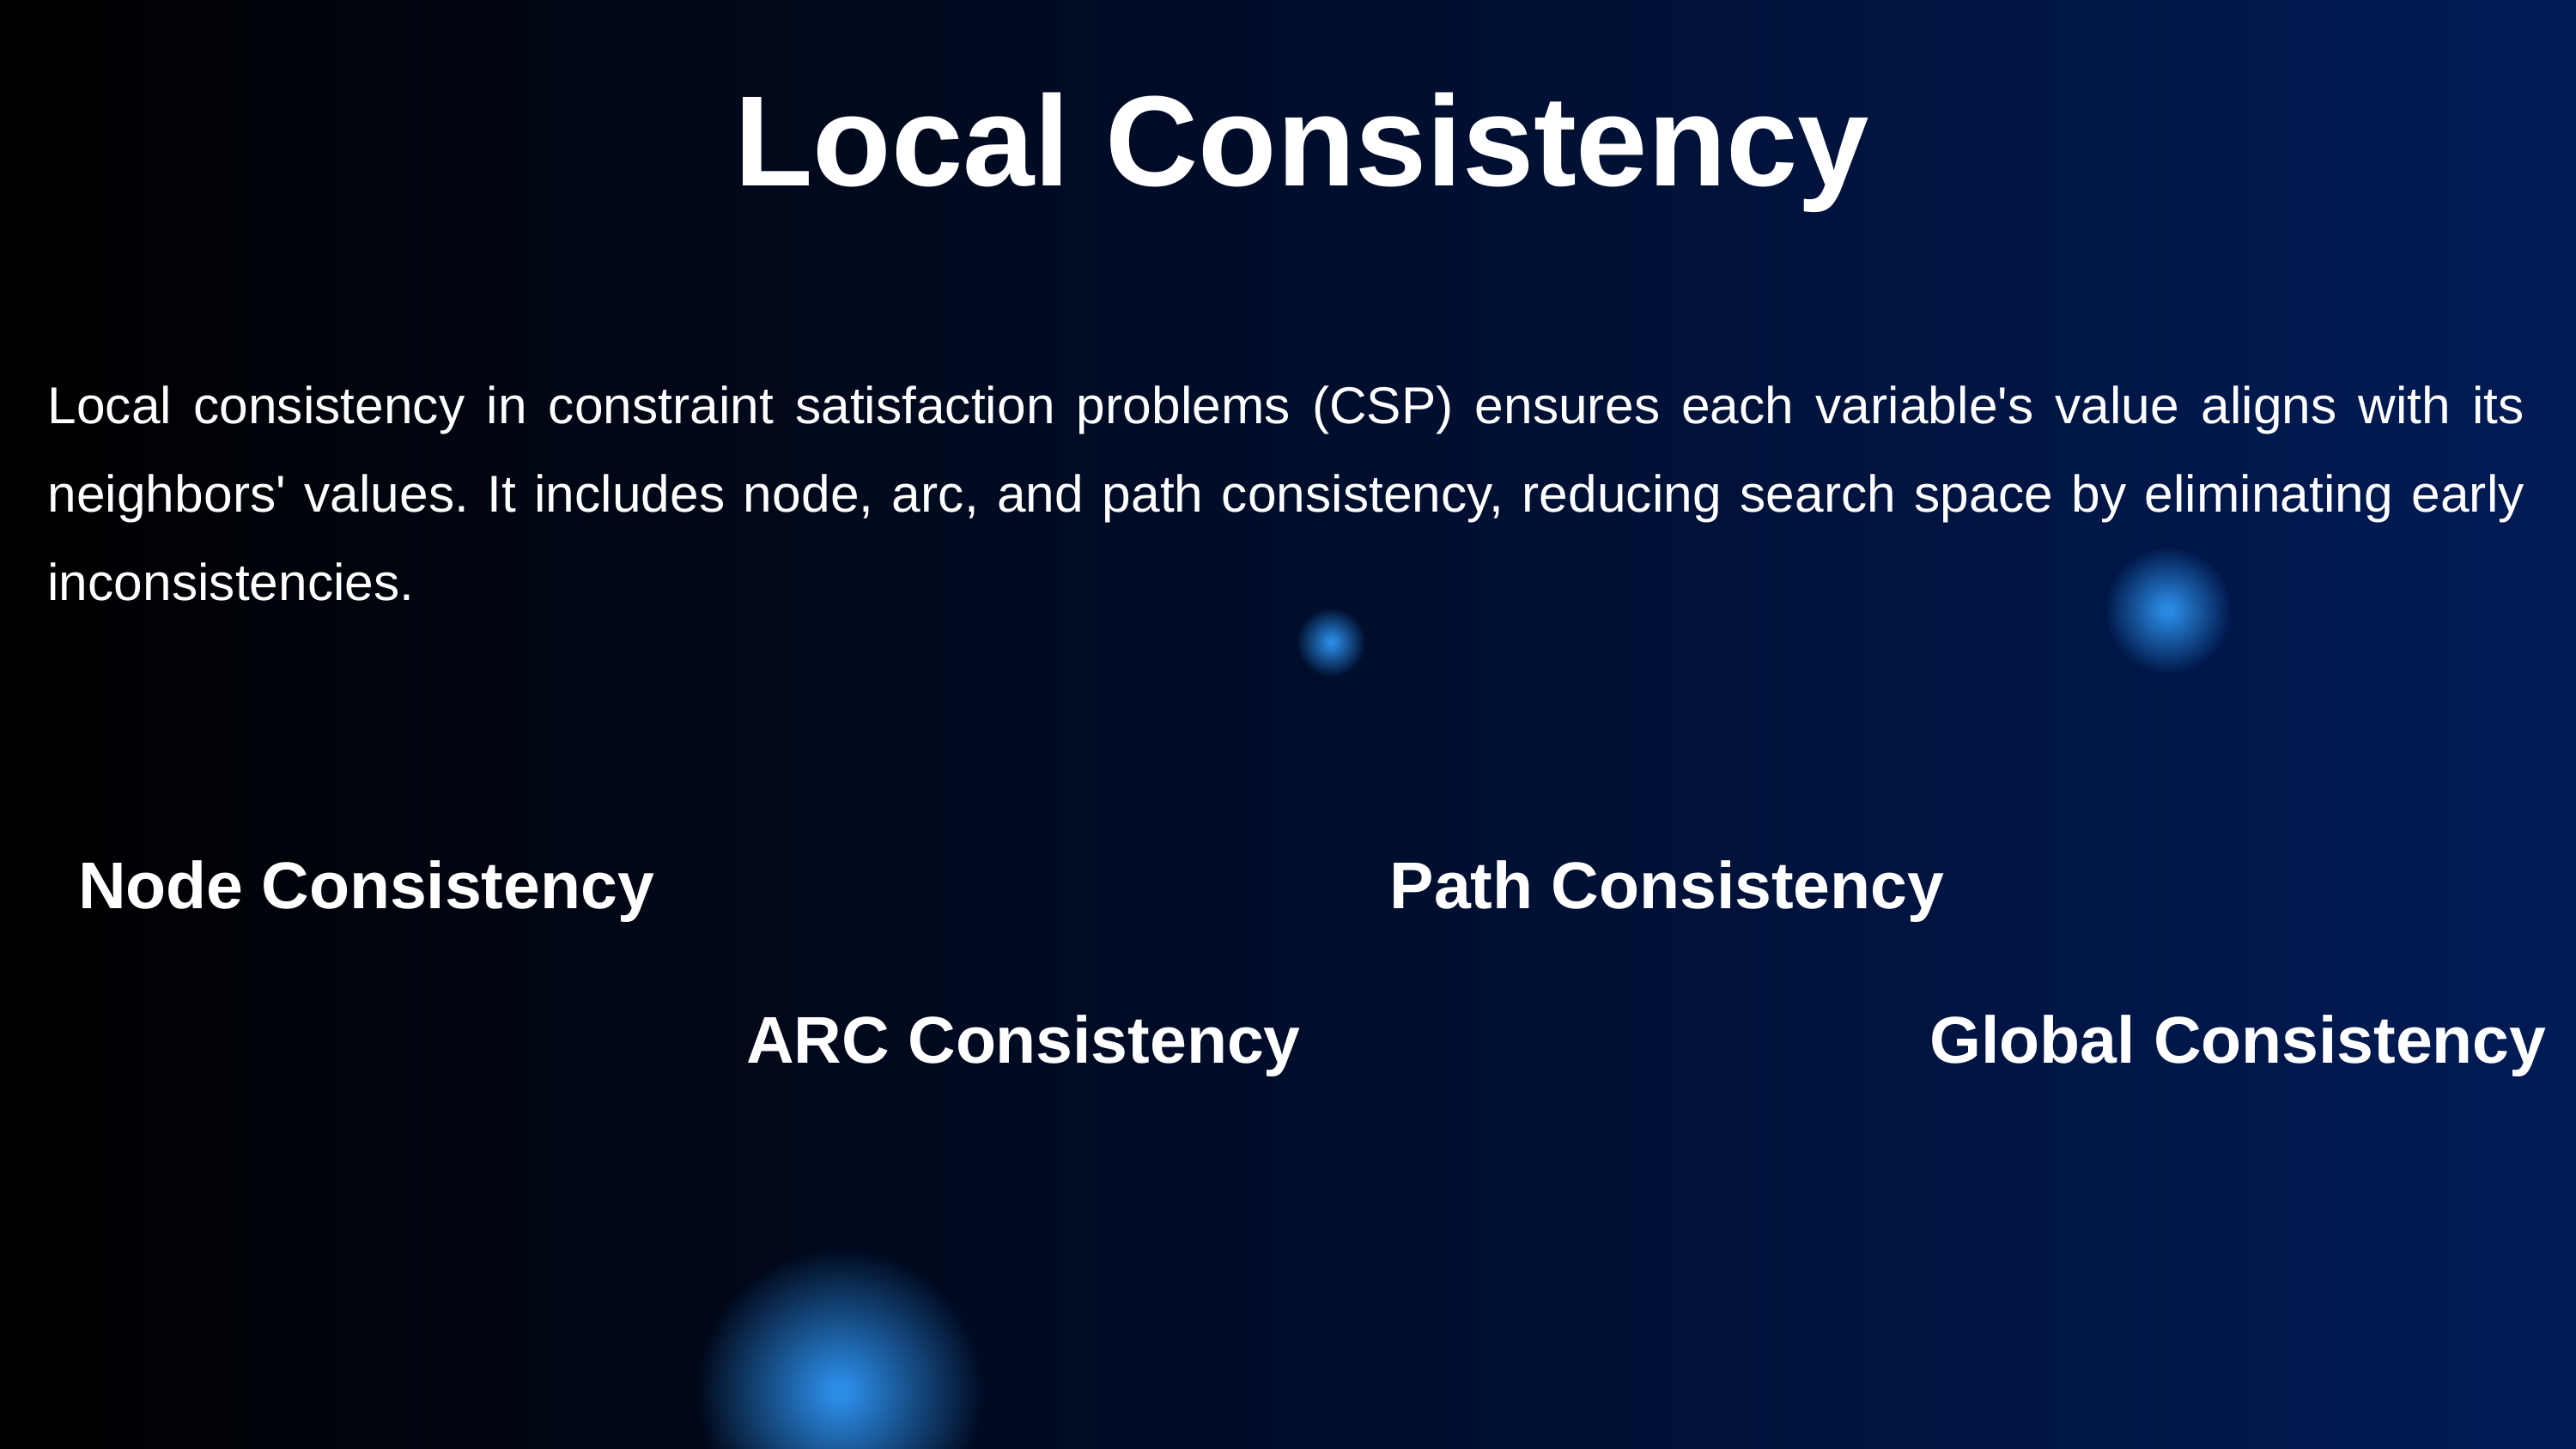

Local Consistency
Local consistency in constraint satisfaction problems (CSP) ensures each variable's value aligns with its neighbors' values. It includes node, arc, and path consistency, reducing search space by eliminating early inconsistencies.

Node Consistency
Path Consistency
ARC Consistency
Global Consistency